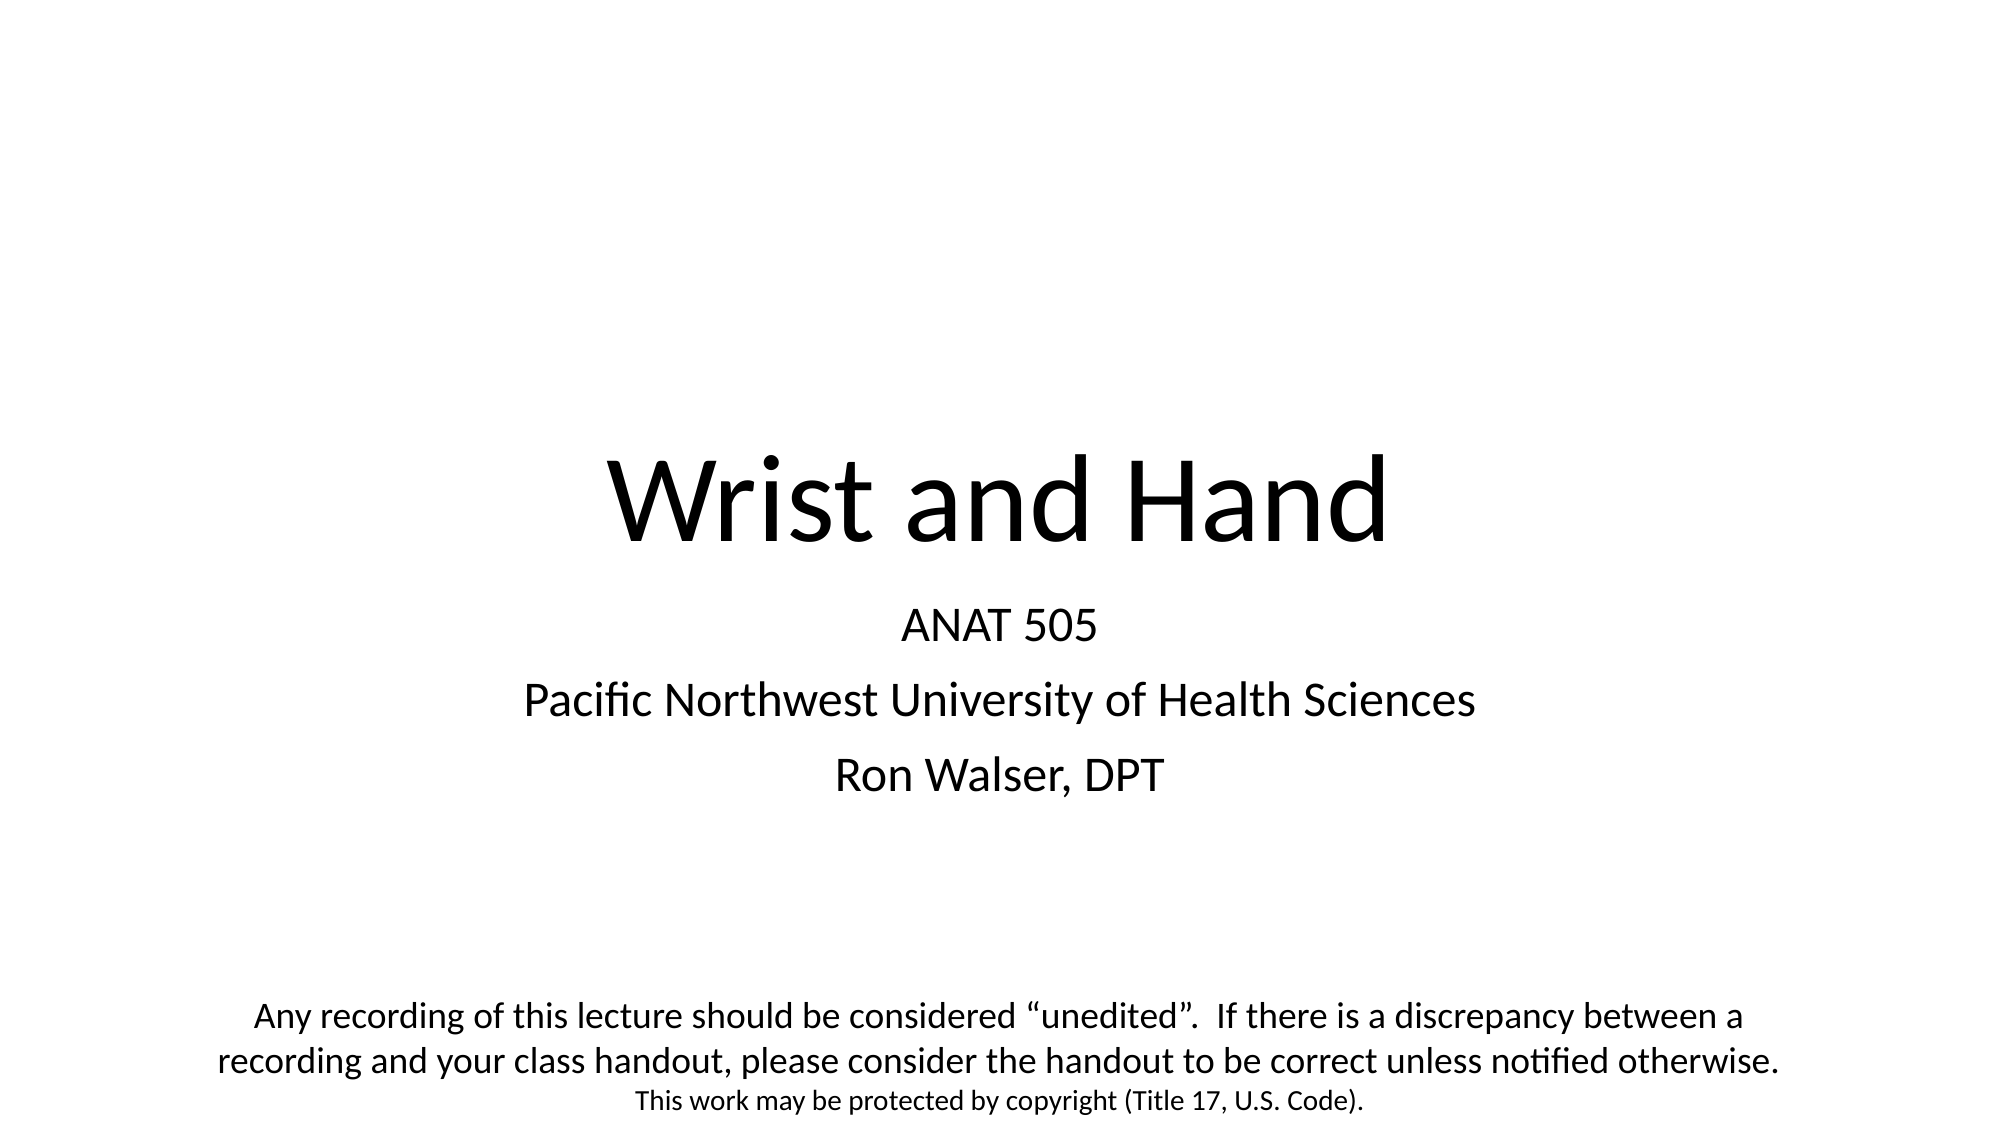

# Wrist and Hand
ANAT 505
Pacific Northwest University of Health Sciences
Ron Walser, DPT
Any recording of this lecture should be considered “unedited”.  If there is a discrepancy between a recording and your class handout, please consider the handout to be correct unless notified otherwise.
This work may be protected by copyright (Title 17, U.S. Code).